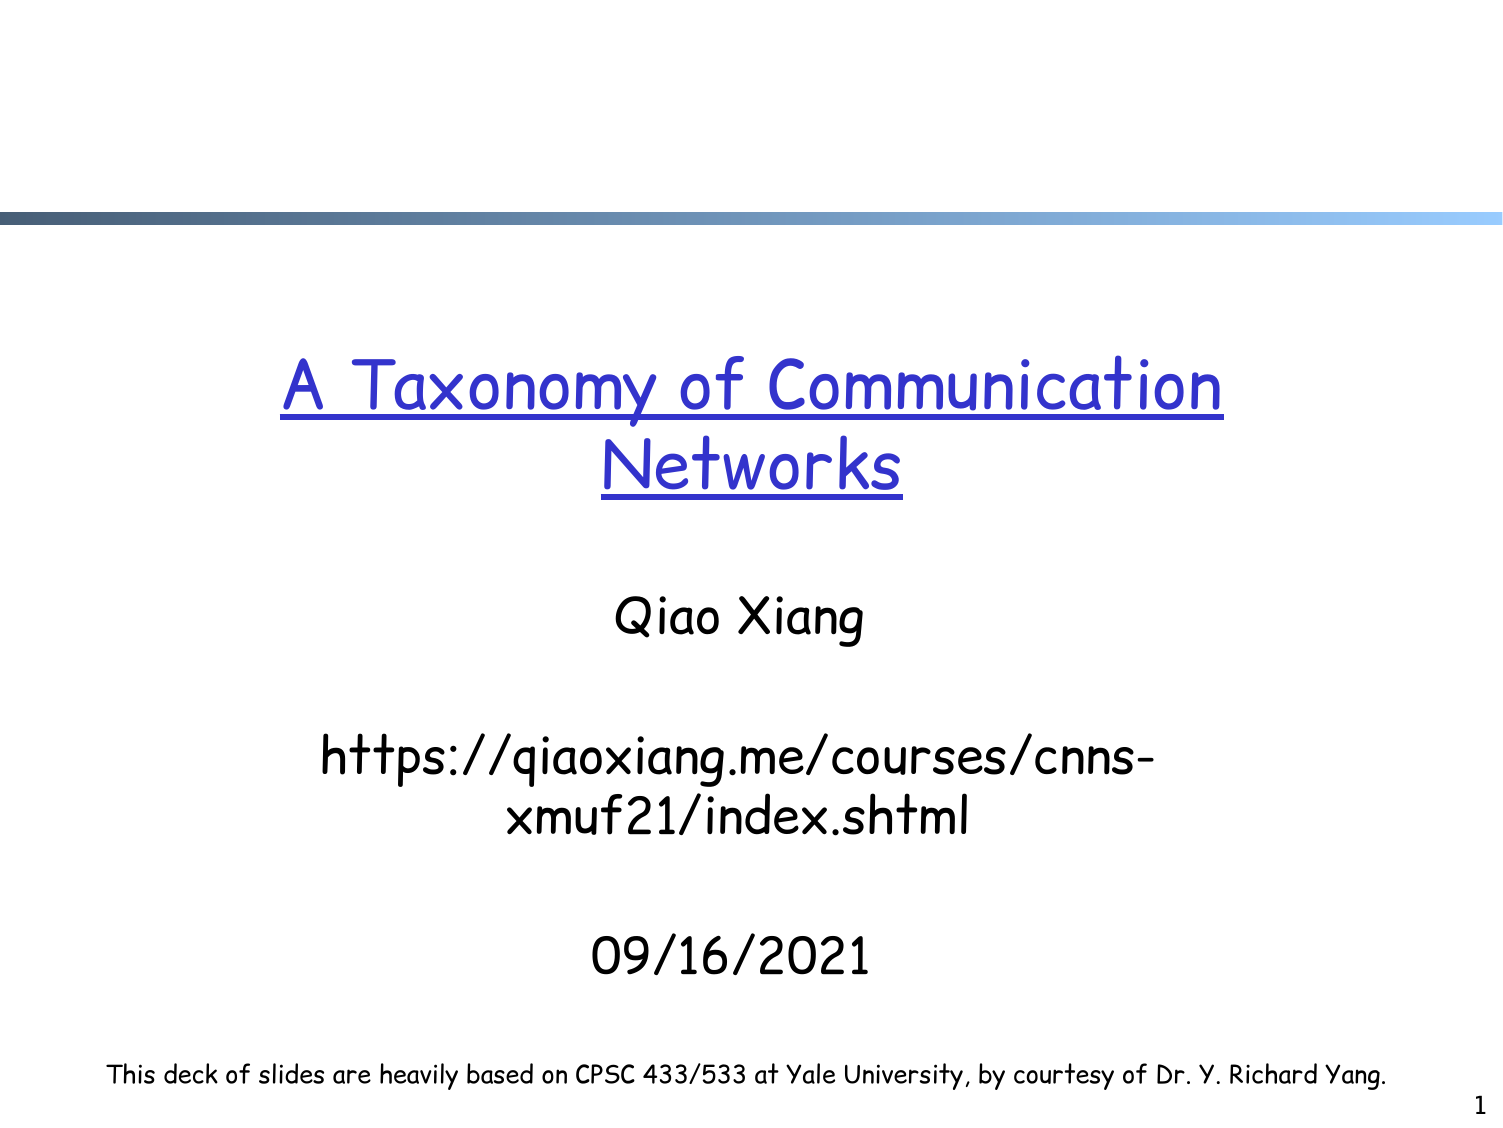

# A Taxonomy of Communication Networks
Qiao Xiang

https://qiaoxiang.me/courses/cnns-xmuf21/index.shtml

09/16/2021
This deck of slides are heavily based on CPSC 433/533 at Yale University, by courtesy of Dr. Y. Richard Yang.
1